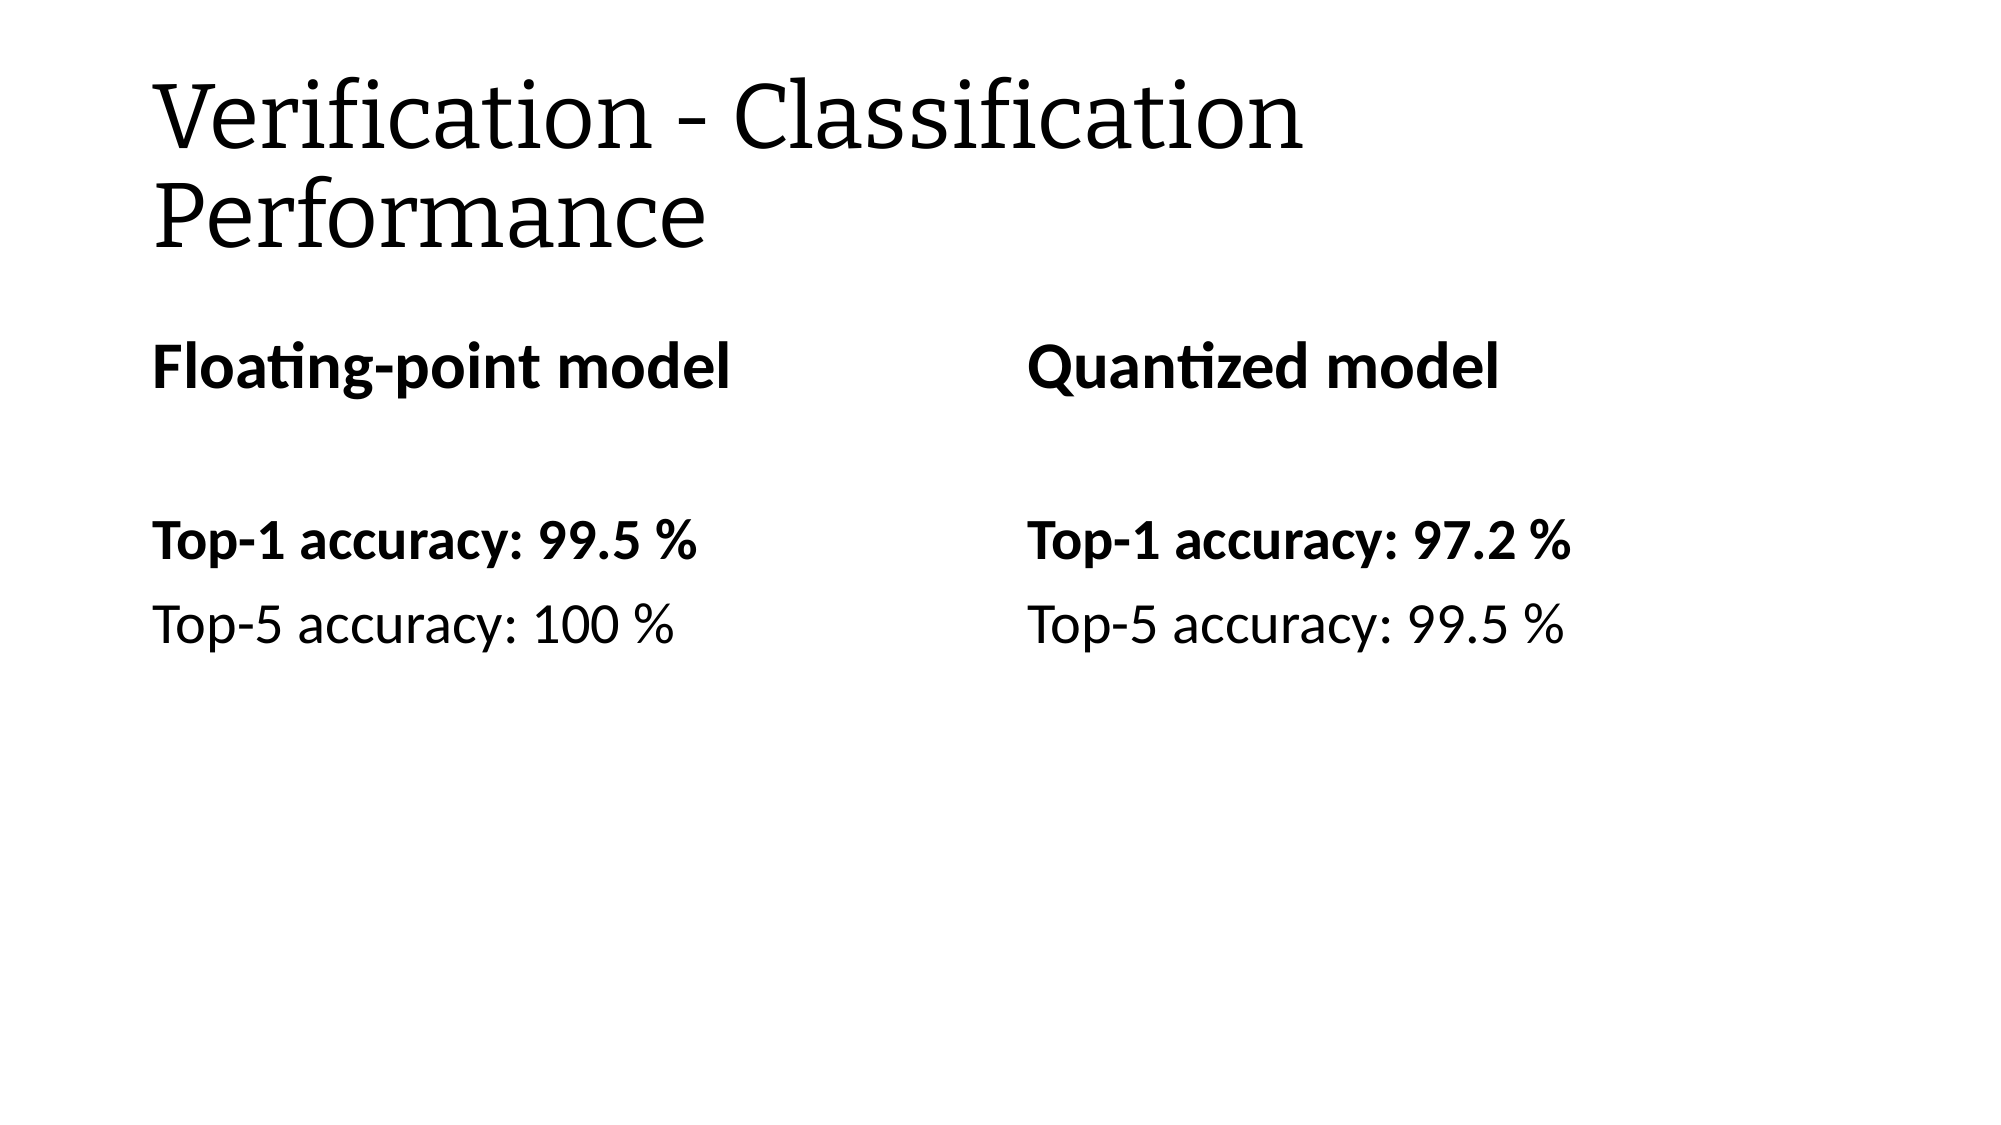

# Verification - Classification Performance
Floating-point model
Quantized model

Top-1 accuracy: 99.5 %
Top-5 accuracy: 100 %

Top-1 accuracy: 97.2 %
Top-5 accuracy: 99.5 %